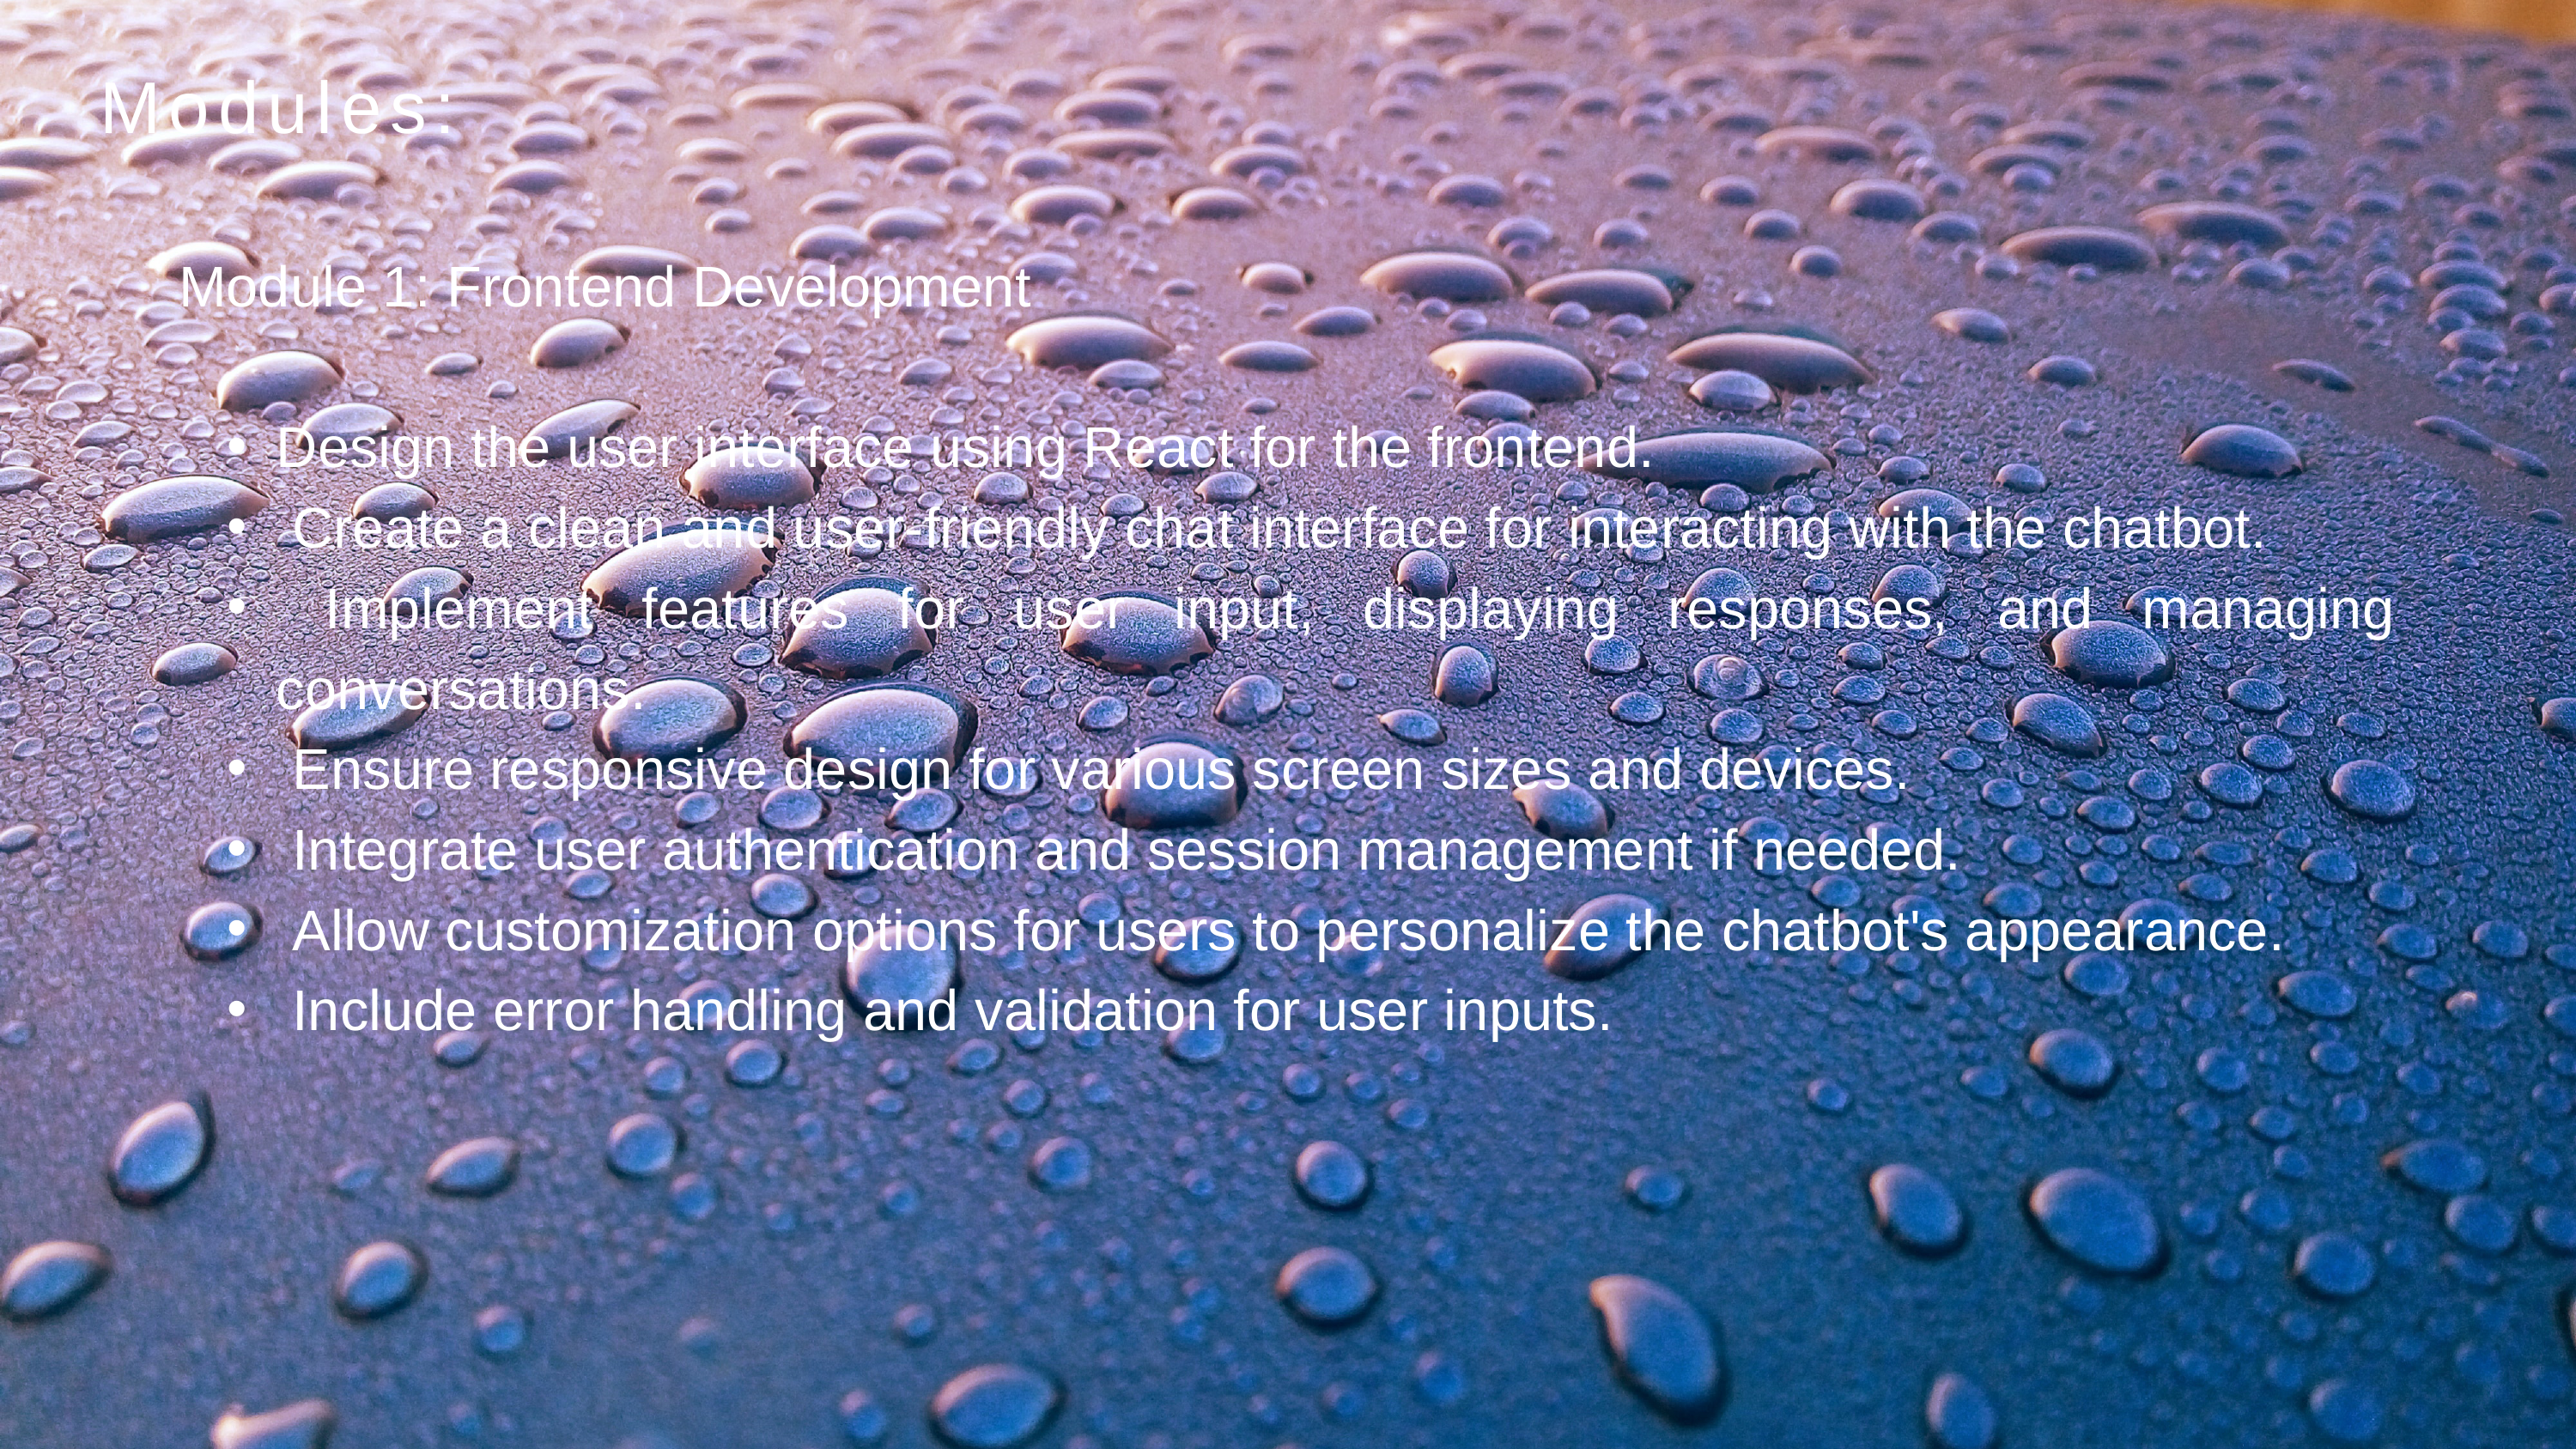

Modules:
Module 1: Frontend Development​
​
Design the user interface using React for the frontend.​
 Create a clean and user-friendly chat interface for interacting with the chatbot.​
 Implement features for user input, displaying responses, and managing conversations.​
 Ensure responsive design for various screen sizes and devices.​
 Integrate user authentication and session management if needed.​
 Allow customization options for users to personalize the chatbot's appearance.​
 Include error handling and validation for user inputs.​
​